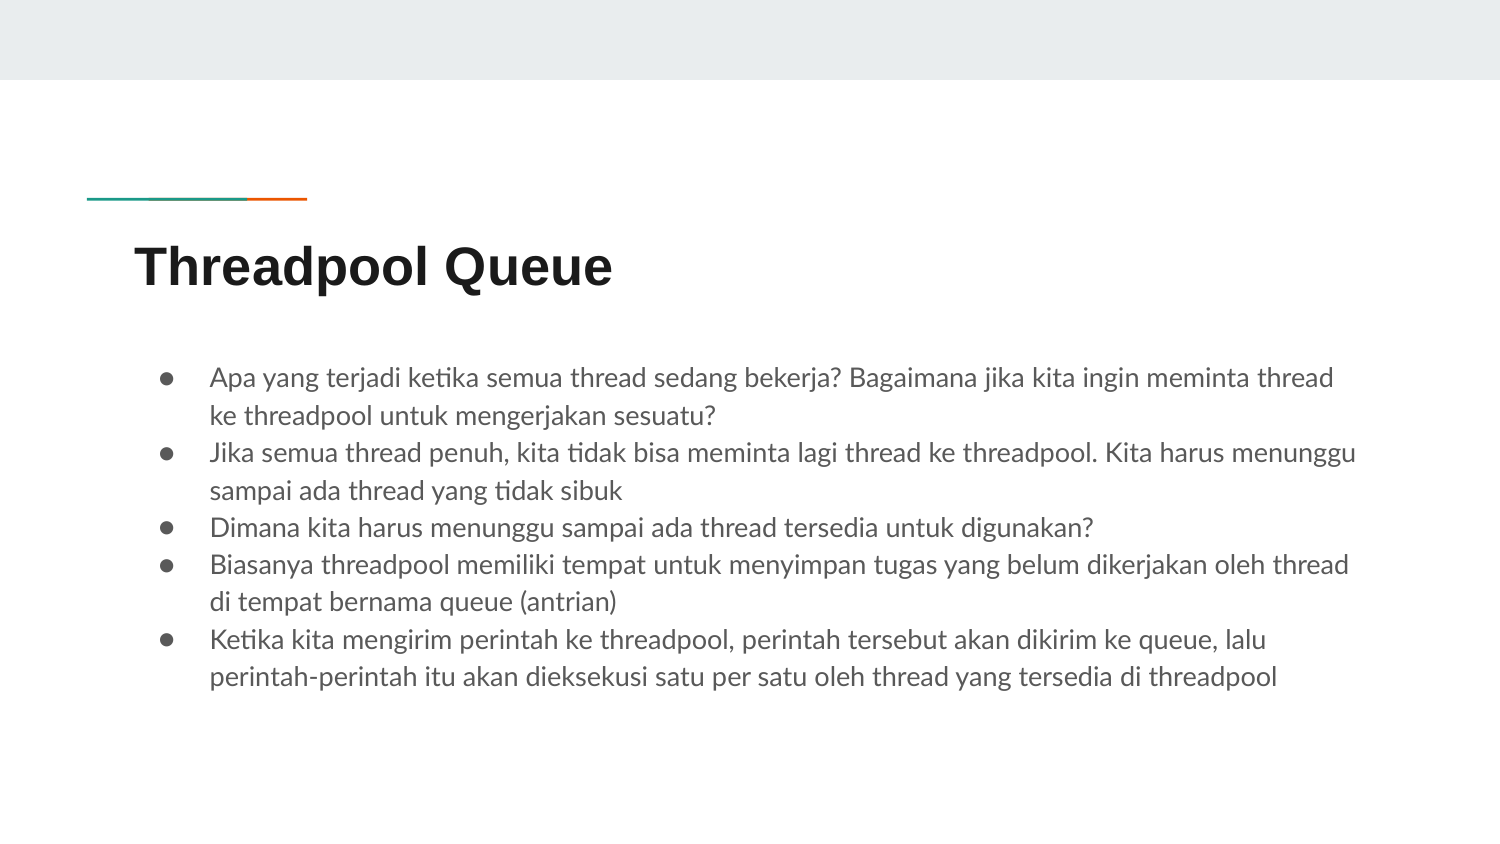

# Threadpool Queue
Apa yang terjadi ketika semua thread sedang bekerja? Bagaimana jika kita ingin meminta thread ke threadpool untuk mengerjakan sesuatu?
Jika semua thread penuh, kita tidak bisa meminta lagi thread ke threadpool. Kita harus menunggu sampai ada thread yang tidak sibuk
Dimana kita harus menunggu sampai ada thread tersedia untuk digunakan?
Biasanya threadpool memiliki tempat untuk menyimpan tugas yang belum dikerjakan oleh thread di tempat bernama queue (antrian)
Ketika kita mengirim perintah ke threadpool, perintah tersebut akan dikirim ke queue, lalu perintah-perintah itu akan dieksekusi satu per satu oleh thread yang tersedia di threadpool